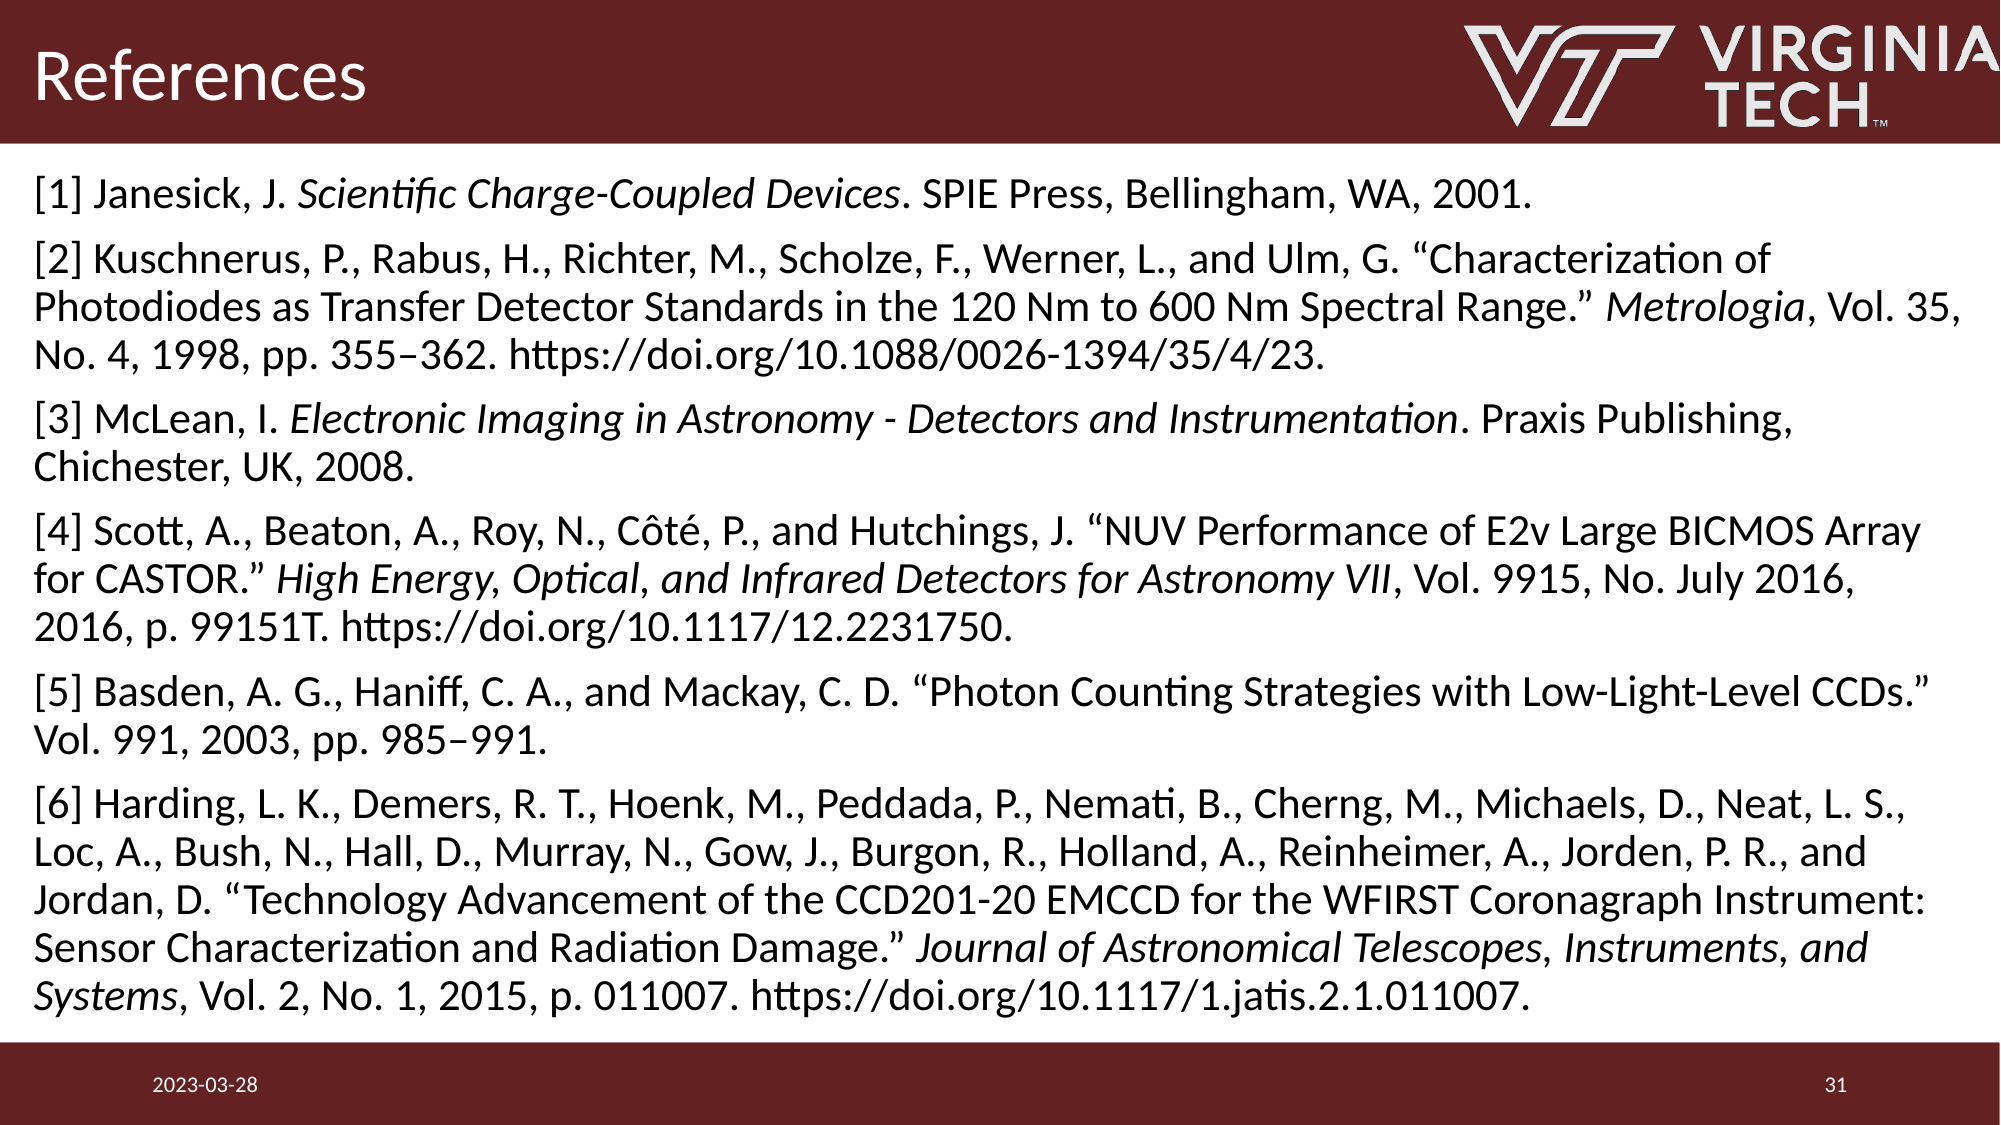

# References
[1] Janesick, J. Scientific Charge-Coupled Devices. SPIE Press, Bellingham, WA, 2001.
[2] Kuschnerus, P., Rabus, H., Richter, M., Scholze, F., Werner, L., and Ulm, G. “Characterization of Photodiodes as Transfer Detector Standards in the 120 Nm to 600 Nm Spectral Range.” Metrologia, Vol. 35, No. 4, 1998, pp. 355–362. https://doi.org/10.1088/0026-1394/35/4/23.
[3] McLean, I. Electronic Imaging in Astronomy - Detectors and Instrumentation. Praxis Publishing, Chichester, UK, 2008.
[4] Scott, A., Beaton, A., Roy, N., Côté, P., and Hutchings, J. “NUV Performance of E2v Large BICMOS Array for CASTOR.” High Energy, Optical, and Infrared Detectors for Astronomy VII, Vol. 9915, No. July 2016, 2016, p. 99151T. https://doi.org/10.1117/12.2231750.
[5] Basden, A. G., Haniff, C. A., and Mackay, C. D. “Photon Counting Strategies with Low-Light-Level CCDs.” Vol. 991, 2003, pp. 985–991.
[6] Harding, L. K., Demers, R. T., Hoenk, M., Peddada, P., Nemati, B., Cherng, M., Michaels, D., Neat, L. S., Loc, A., Bush, N., Hall, D., Murray, N., Gow, J., Burgon, R., Holland, A., Reinheimer, A., Jorden, P. R., and Jordan, D. “Technology Advancement of the CCD201-20 EMCCD for the WFIRST Coronagraph Instrument: Sensor Characterization and Radiation Damage.” Journal of Astronomical Telescopes, Instruments, and Systems, Vol. 2, No. 1, 2015, p. 011007. https://doi.org/10.1117/1.jatis.2.1.011007.
2023-03-28

31